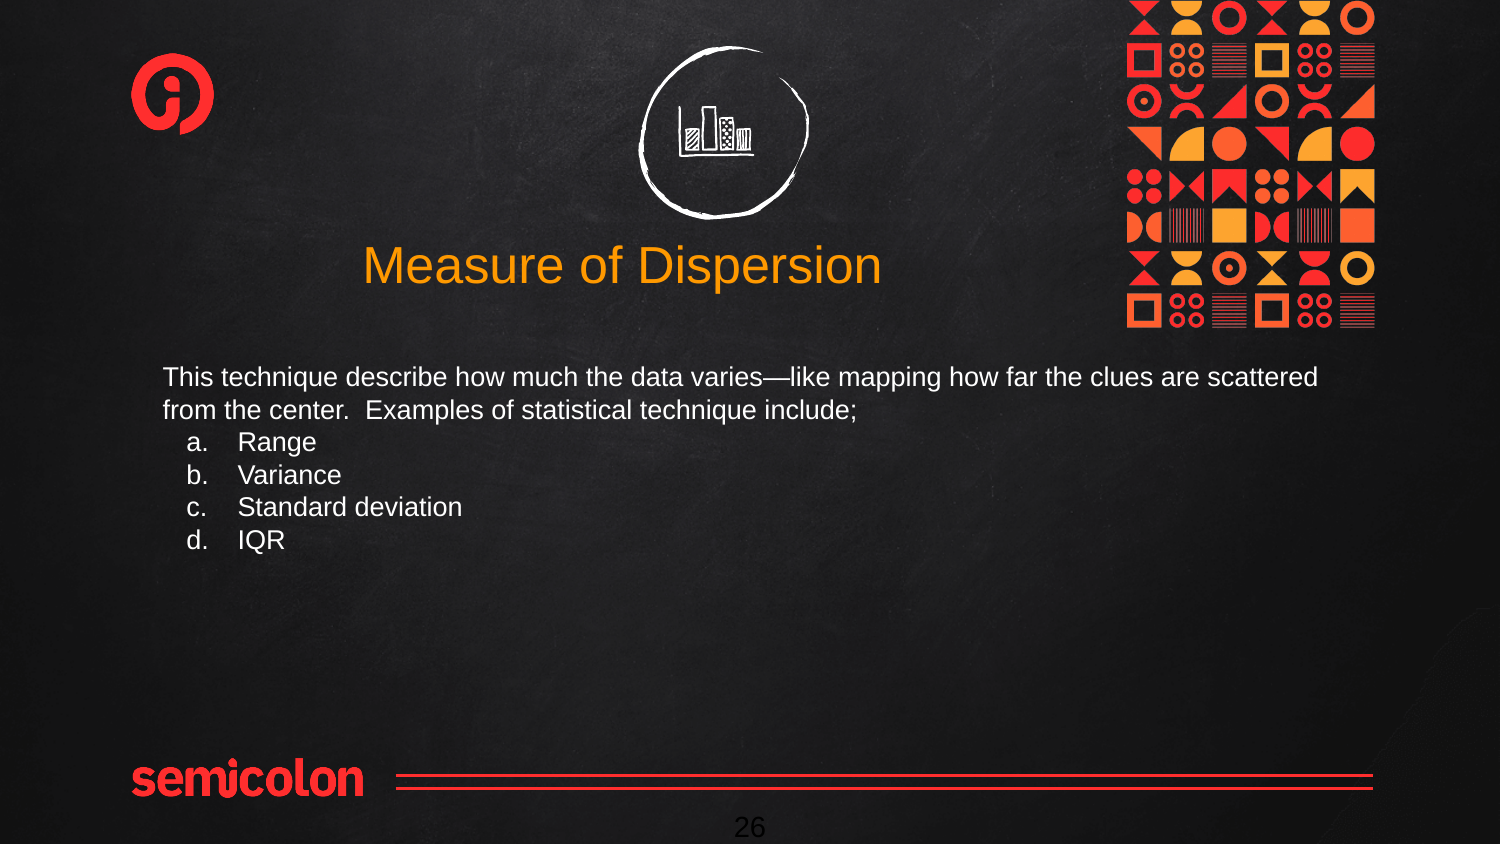

Measure of Dispersion

This technique describe how much the data varies—like mapping how far the clues are scattered from the center.  Examples of statistical technique include;
Range
Variance
Standard deviation
IQR
26